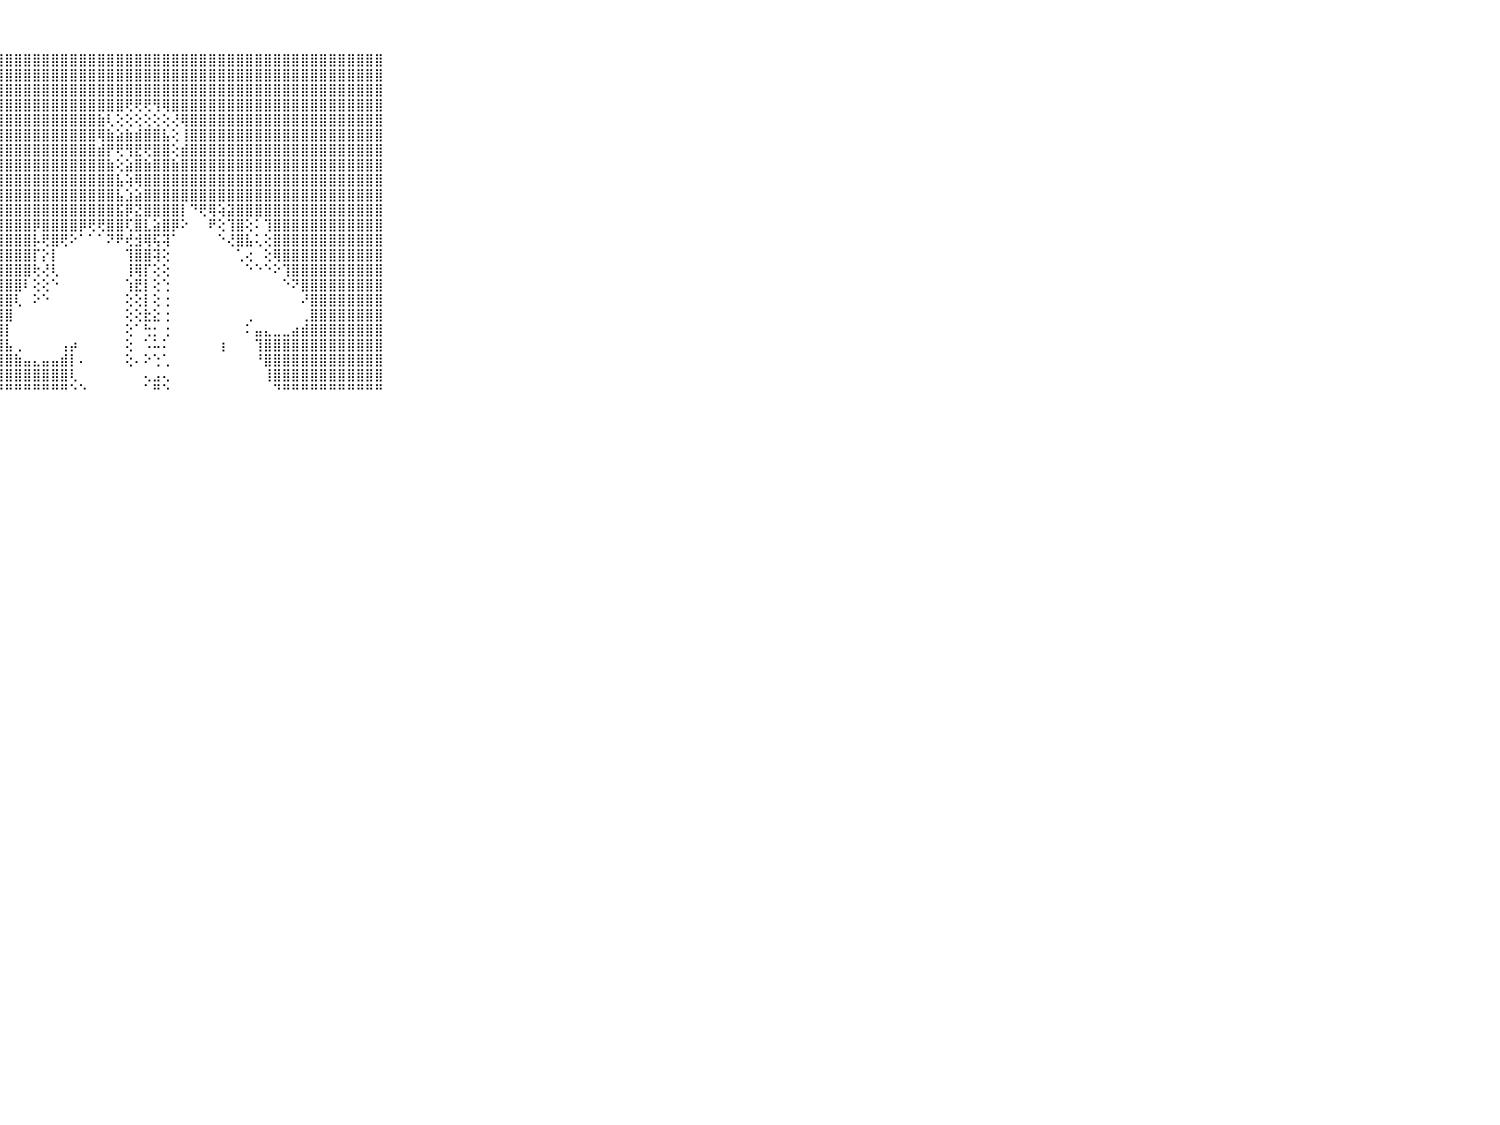

⠀⠀⠀⠀⠀⠀⠀⠀⠀⠀⠀⣿⣿⣿⣿⣿⣿⣿⣿⣿⣿⣿⣿⣿⣿⣿⣿⣿⣿⣿⣿⣿⣿⣿⣿⣿⣿⣿⣿⣿⣿⣿⣿⣿⣿⣿⣿⣿⣿⣿⣿⣿⣿⣿⣿⣿⣿⣿⣿⣿⣿⣿⣿⣿⣿⣿⣿⣿⣿⠀⠀⠀⠀⠀⠀⠀⠀⠀⠀⠀⠀
⠀⠀⠀⠀⠀⠀⠀⠀⠀⠀⠀⣿⣿⣿⣿⣿⣿⣿⣿⣿⣿⣿⣿⣿⣿⣿⣿⣿⣿⣿⣿⣿⣿⣿⣿⣿⣿⣿⣿⣿⣿⣿⣿⣿⣿⣿⣿⣿⣿⣿⣿⣿⣿⣿⣿⣿⣿⣿⣿⣿⣿⣿⣿⣿⣿⣿⣿⣿⣿⠀⠀⠀⠀⠀⠀⠀⠀⠀⠀⠀⠀
⠀⠀⠀⠀⠀⠀⠀⠀⠀⠀⠀⣿⣿⣿⣿⣿⣿⣿⣿⣿⣿⣿⣿⣿⣿⣿⣿⣿⣿⣿⣿⣿⣿⣿⣿⣿⣿⣿⣿⣿⣿⣿⣿⣿⣿⣿⣿⣿⣿⣿⣿⣿⣿⣿⣿⣿⣿⣿⣿⣿⣿⣿⣿⣿⣿⣿⣿⣿⣿⠀⠀⠀⠀⠀⠀⠀⠀⠀⠀⠀⠀
⠀⠀⠀⠀⠀⠀⠀⠀⠀⠀⠀⣿⣿⣿⣿⣿⣿⣿⣿⣿⣿⣿⣿⣿⣿⣿⣿⣿⣿⣿⣿⣿⣿⣿⣿⣿⣿⣿⣿⣿⣿⢟⢟⢟⢻⢿⣿⣿⣿⣿⣿⣿⣿⣿⣿⣿⣿⣿⣿⣿⣿⣿⣿⣿⣿⣿⣿⣿⣿⠀⠀⠀⠀⠀⠀⠀⠀⠀⠀⠀⠀
⠀⠀⠀⠀⠀⠀⠀⠀⠀⠀⠀⣿⣿⣿⣿⣿⣿⣿⣿⣿⣿⣿⣿⣿⣿⣿⣿⣿⣿⣿⣿⣿⣿⣿⣿⣿⣿⣿⣷⢇⢕⢕⢕⢕⢕⢕⢜⢿⣿⣿⣿⣿⣿⣿⣿⣿⣿⣿⣿⣿⣿⣿⣿⣿⣿⣿⣿⣿⣿⠀⠀⠀⠀⠀⠀⠀⠀⠀⠀⠀⠀
⠀⠀⠀⠀⠀⠀⠀⠀⠀⠀⠀⣿⣿⣿⣿⣿⣿⣿⣿⣿⣿⣿⣿⣿⣿⣿⣿⣿⣿⣿⣿⣿⣿⣿⣿⣿⣿⣿⢿⣷⣵⣷⣾⣿⣿⣧⢕⢸⣿⣿⣿⣿⣿⣿⣿⣿⣿⣿⣿⣿⣿⣿⣿⣿⣿⣿⣿⣿⣿⠀⠀⠀⠀⠀⠀⠀⠀⠀⠀⠀⠀
⠀⠀⠀⠀⠀⠀⠀⠀⠀⠀⠀⣿⣿⣿⣿⣿⣿⣿⣿⣿⣿⣿⣿⣿⣿⣿⣿⣿⣿⣿⣿⣿⣿⣿⣿⣿⣿⣿⣾⡟⢟⢻⣟⢟⣿⣿⢕⣾⣿⣿⣿⣿⣿⣿⣿⣿⣿⣿⣿⣿⣿⣿⣿⣿⣿⣿⣿⣿⣿⠀⠀⠀⠀⠀⠀⠀⠀⠀⠀⠀⠀
⠀⠀⠀⠀⠀⠀⠀⠀⠀⠀⠀⣿⣿⣿⣿⣿⣿⣿⣿⣿⣿⣿⣿⣿⣿⣿⣿⣿⣿⣿⣿⣿⣿⣿⣿⣿⣿⣿⣿⣷⢕⣵⣿⣷⣿⣿⣷⣿⣿⣿⣿⣿⣿⣿⣿⣿⣿⣿⣿⣿⣿⣿⣿⣿⣿⣿⣿⣿⣿⠀⠀⠀⠀⠀⠀⠀⠀⠀⠀⠀⠀
⠀⠀⠀⠀⠀⠀⠀⠀⠀⠀⠀⣿⣿⣿⣿⣿⣿⣿⣿⣿⣿⣿⣿⣿⣿⣿⣿⣿⣿⣿⣿⣿⣿⣿⣿⣿⣿⣿⣿⣿⣧⢵⢿⣿⣿⣿⣿⣿⣿⣿⣿⣿⣿⣿⣿⣿⣿⣿⣿⣿⣿⣿⣿⣿⣿⣿⣿⣿⣿⠀⠀⠀⠀⠀⠀⠀⠀⠀⠀⠀⠀
⠀⠀⠀⠀⠀⠀⠀⠀⠀⠀⠀⣿⣿⣿⣿⣿⣿⣿⣿⣿⣿⣿⣿⣿⣿⣿⣿⣿⣿⣿⣿⣿⣿⣿⣿⣿⣿⣿⣿⣿⣧⣱⣵⣿⣿⣿⣿⣿⣿⣿⣿⣿⣿⣿⣿⣿⣿⣿⣿⣿⣿⣿⣿⣿⣿⣿⣿⣿⣿⠀⠀⠀⠀⠀⠀⠀⠀⠀⠀⠀⠀
⠀⠀⠀⠀⠀⠀⠀⠀⠀⠀⠀⣿⣿⣿⣿⣿⣿⣿⣿⣿⣿⣿⣿⣿⣿⣿⣿⣿⣿⣿⣿⣿⣿⣿⣿⣿⣿⣿⣿⣿⣯⡿⣝⣿⣿⣿⣿⡇⠙⢟⢿⢵⣽⣿⣿⣿⣿⣿⣿⣿⣿⣿⣿⣿⣿⣿⣿⣿⣿⠀⠀⠀⠀⠀⠀⠀⠀⠀⠀⠀⠀
⠀⠀⠀⠀⠀⠀⠀⠀⠀⠀⠀⣿⣿⣿⣿⣿⣿⣿⣿⣿⣿⣿⣿⣿⣿⣿⣿⣿⣿⣿⣿⡿⣿⣿⣿⣿⡿⢟⢟⣿⣿⢏⣿⣇⣵⣿⡿⠕⠀⠀⠟⢕⢹⣿⢕⠅⢹⣿⣿⣿⣿⣿⣿⣿⣿⣿⣿⣿⣿⠀⠀⠀⠀⠀⠀⠀⠀⠀⠀⠀⠀
⠀⠀⠀⠀⠀⠀⠀⠀⠀⠀⠀⣿⣿⣿⣿⣿⣿⣿⣿⣿⣿⣿⣿⣿⣿⣿⣿⣿⣿⣿⣿⡧⢟⣿⢟⠕⠁⠁⠁⠝⠟⢞⣺⢿⢯⢽⠁⠀⠀⠀⠀⠑⢜⣿⣧⢅⢕⣿⣿⣿⣿⣿⣿⣿⣿⣿⣿⣿⣿⠀⠀⠀⠀⠀⠀⠀⠀⠀⠀⠀⠀
⠀⠀⠀⠀⠀⠀⠀⠀⠀⠀⠀⣿⣿⣿⣿⣿⣿⣿⣿⣿⣿⣿⣿⣿⣿⣿⣿⣿⣿⣿⣿⡏⡕⡇⠀⠀⠀⠀⠀⠀⠀⢹⣿⣿⢽⢕⠀⠀⠀⠀⠀⠀⠀⢁⢔⠀⢕⢿⣿⣿⣿⣿⣿⣿⣿⣿⣿⣿⣿⠀⠀⠀⠀⠀⠀⠀⠀⠀⠀⠀⠀
⠀⠀⠀⠀⠀⠀⠀⠀⠀⠀⠀⣿⣿⣿⣿⣿⣿⣿⣿⣿⣿⣿⣿⣿⣿⣿⣿⣿⣿⣿⣿⢗⢜⢇⠀⠀⠀⠀⠀⠀⠀⢸⢿⡏⢕⢕⠀⠀⠀⠀⠀⠀⠀⠀⠑⠑⠑⠕⢹⣿⣿⣿⣿⣿⣿⣿⣿⣿⣿⠀⠀⠀⠀⠀⠀⠀⠀⠀⠀⠀⠀
⠀⠀⠀⠀⠀⠀⠀⠀⠀⠀⠀⣿⣿⣿⣿⣿⣿⣿⣿⣿⣿⣿⣿⣿⣿⣿⣿⣿⣿⣿⠇⢕⢕⠑⠀⠀⠀⠀⠀⠀⠀⢱⣟⡇⢕⢑⠀⠀⠀⠀⠀⠀⠀⠀⠀⠀⠀⠀⠑⠝⣿⣿⣿⣿⣿⣿⣿⣿⣿⠀⠀⠀⠀⠀⠀⠀⠀⠀⠀⠀⠀
⠀⠀⠀⠀⠀⠀⠀⠀⠀⠀⠀⣿⣿⣿⣿⣿⣿⣿⣿⣿⣿⣿⣿⣿⣿⣿⣿⣿⣿⢇⠀⠕⠑⠀⠀⠀⠀⠀⠀⠀⠀⢕⢕⡇⢕⢐⠀⠀⠀⠀⠀⠀⠀⠀⠀⠀⠀⠀⠀⠀⠜⣿⣿⣿⣿⣿⣿⣿⣿⠀⠀⠀⠀⠀⠀⠀⠀⠀⠀⠀⠀
⠀⠀⠀⠀⠀⠀⠀⠀⠀⠀⠀⣿⣿⣿⣿⣿⣿⣿⣿⣿⣿⣿⣿⣿⣿⣿⣿⣿⣿⠀⠀⠀⠀⠀⠀⠀⠀⠀⠀⠀⠀⢕⢕⣗⣕⢐⠀⠀⠀⠀⠀⠀⠀⠀⢀⠀⠀⠀⠀⠀⢀⣿⣿⣿⣿⣿⣿⣿⣿⠀⠀⠀⠀⠀⠀⠀⠀⠀⠀⠀⠀
⠀⠀⠀⠀⠀⠀⠀⠀⠀⠀⠀⣿⣿⣿⣿⣿⣿⣿⣿⣿⣿⣿⣿⣿⣿⣿⣿⣿⡇⠀⠀⠀⠀⠀⠀⠀⠀⠀⠀⠀⠀⢕⠁⢓⡂⢐⠀⠀⠀⠀⠀⠀⠀⠀⠅⣤⣄⣀⣀⣴⣾⣿⣿⣿⣿⣿⣿⣿⣿⠀⠀⠀⠀⠀⠀⠀⠀⠀⠀⠀⠀
⠀⠀⠀⠀⠀⠀⠀⠀⠀⠀⠀⣿⣿⣿⣿⣿⣿⣿⣿⣿⣿⣿⣿⣿⣿⣿⣿⣿⣧⢀⠀⠀⠀⠀⢠⡴⠀⠀⠀⠀⠀⢕⠀⠡⠥⠅⠀⠀⠀⠀⠀⢰⠀⠀⠀⢹⣿⣿⣿⣿⣿⣿⣿⣿⣿⣿⣿⣿⣿⠀⠀⠀⠀⠀⠀⠀⠀⠀⠀⠀⠀
⠀⠀⠀⠀⠀⠀⠀⠀⠀⠀⠀⣿⣿⣿⣿⣿⣿⣿⣿⣿⣿⣿⣿⣿⣿⣿⣿⣿⣿⣷⣤⣄⣤⣤⣾⡇⠄⠀⠀⠀⠀⢕⠄⠕⢑⢁⠀⠀⠀⠀⠀⠀⠀⠀⠀⠘⣿⣿⣿⣿⣿⣿⣿⣿⣿⣿⣿⣿⣿⠀⠀⠀⠀⠀⠀⠀⠀⠀⠀⠀⠀
⠀⠀⠀⠀⠀⠀⠀⠀⠀⠀⠀⣿⣿⣿⣿⣿⣿⣿⣿⣿⣿⣿⣿⣿⣿⣿⣿⣿⣿⣿⣿⣿⣿⣿⣿⢇⠀⠀⠀⠀⠀⠀⠀⢄⣠⢄⠀⠀⠀⠀⠀⠀⠀⠀⠀⠀⢸⣿⣿⣿⣿⣿⣿⣿⣿⣿⣿⣿⣿⠀⠀⠀⠀⠀⠀⠀⠀⠀⠀⠀⠀
⠀⠀⠀⠀⠀⠀⠀⠀⠀⠀⠀⠛⠛⠛⠛⠛⠛⠛⠛⠛⠛⠛⠛⠛⠛⠛⠛⠛⠛⠛⠛⠛⠛⠛⠛⠑⠑⠀⠀⠀⠀⠀⠀⠁⠛⠑⠀⠀⠀⠀⠀⠀⠀⠀⠀⠀⠀⠙⠛⠛⠛⠛⠛⠛⠛⠛⠛⠛⠛⠀⠀⠀⠀⠀⠀⠀⠀⠀⠀⠀⠀